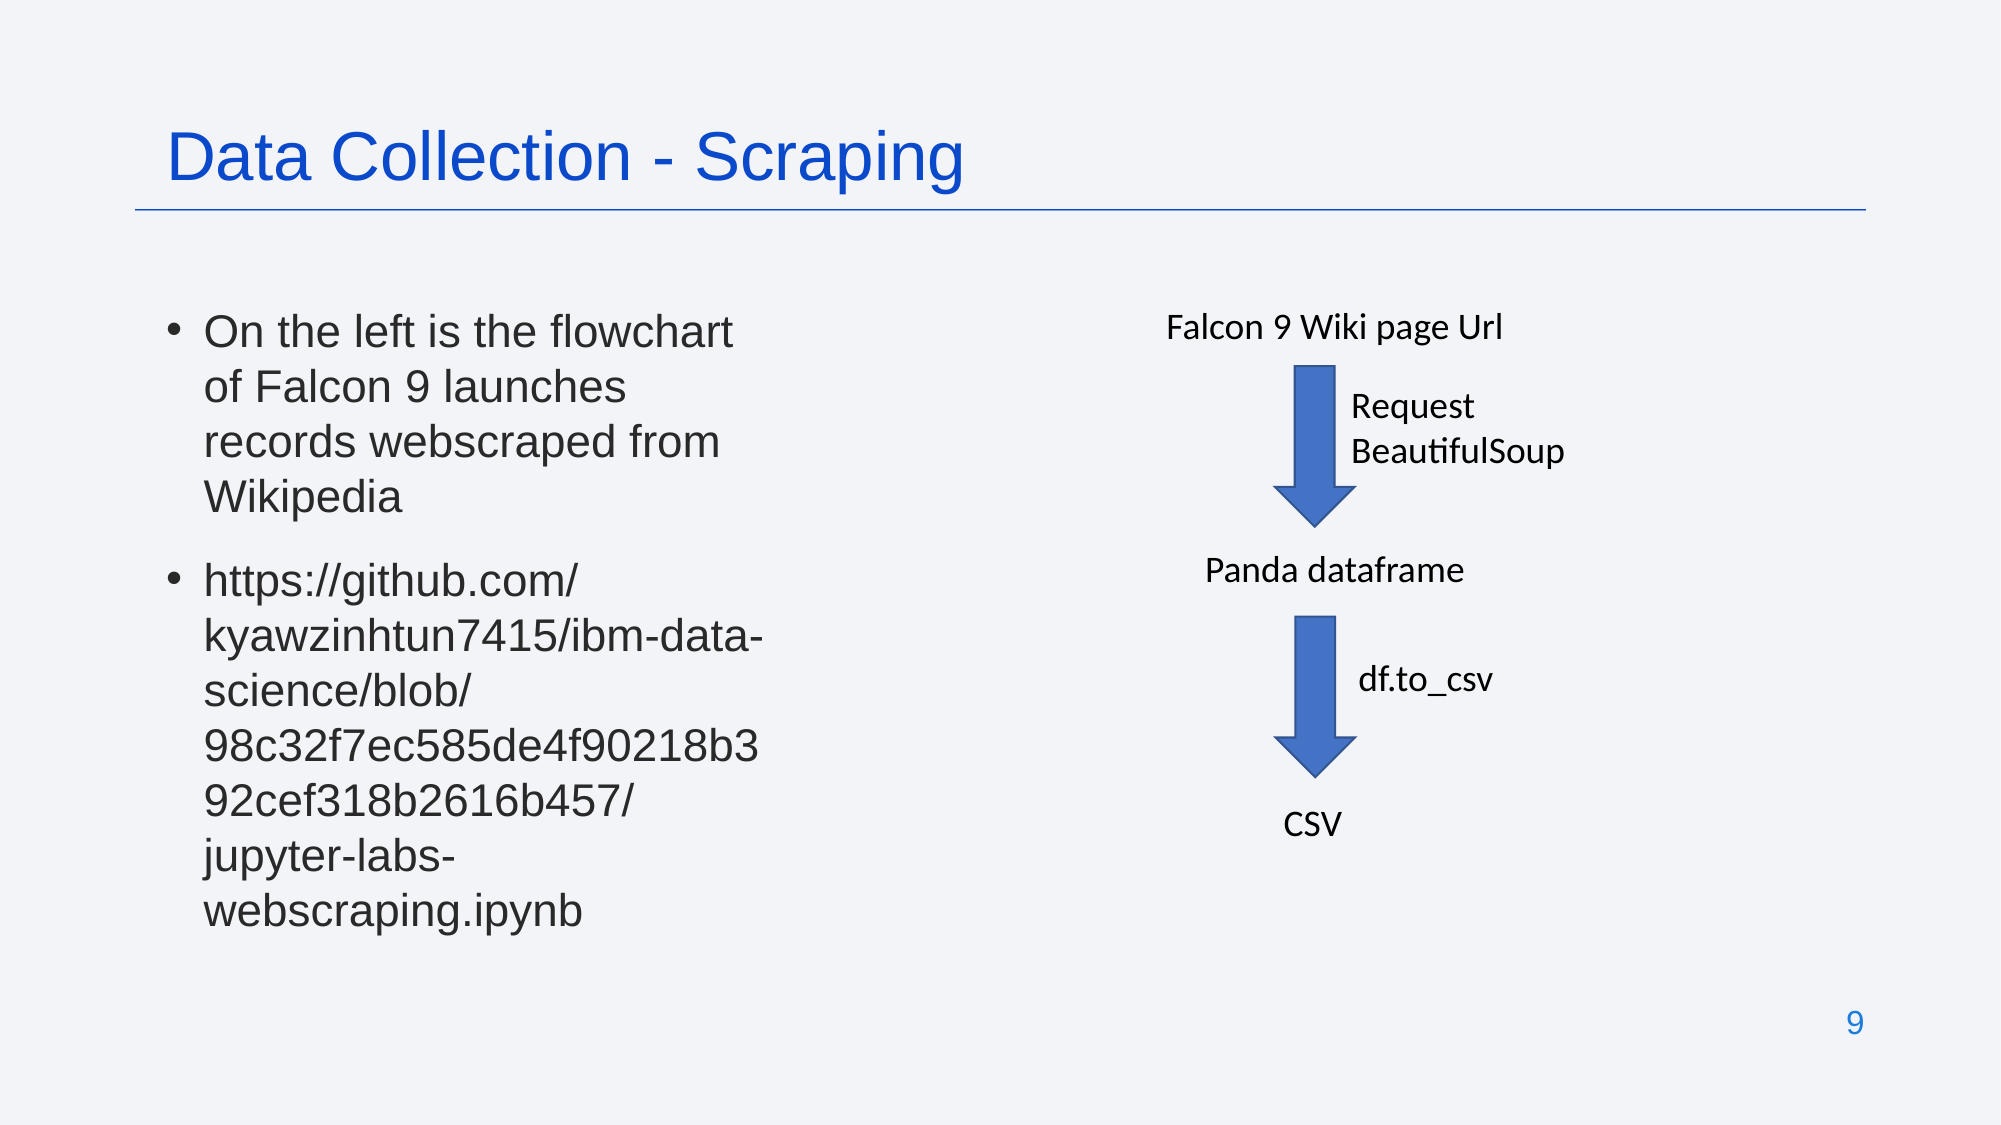

Data Collection - Scraping
On the left is the flowchart of Falcon 9 launches records webscraped from Wikipedia
https://github.com/kyawzinhtun7415/ibm-data-science/blob/98c32f7ec585de4f90218b392cef318b2616b457/jupyter-labs-webscraping.ipynb
Falcon 9 Wiki page Url

Request
BeautifulSoup
Panda dataframe

df.to_csv
CSV
9